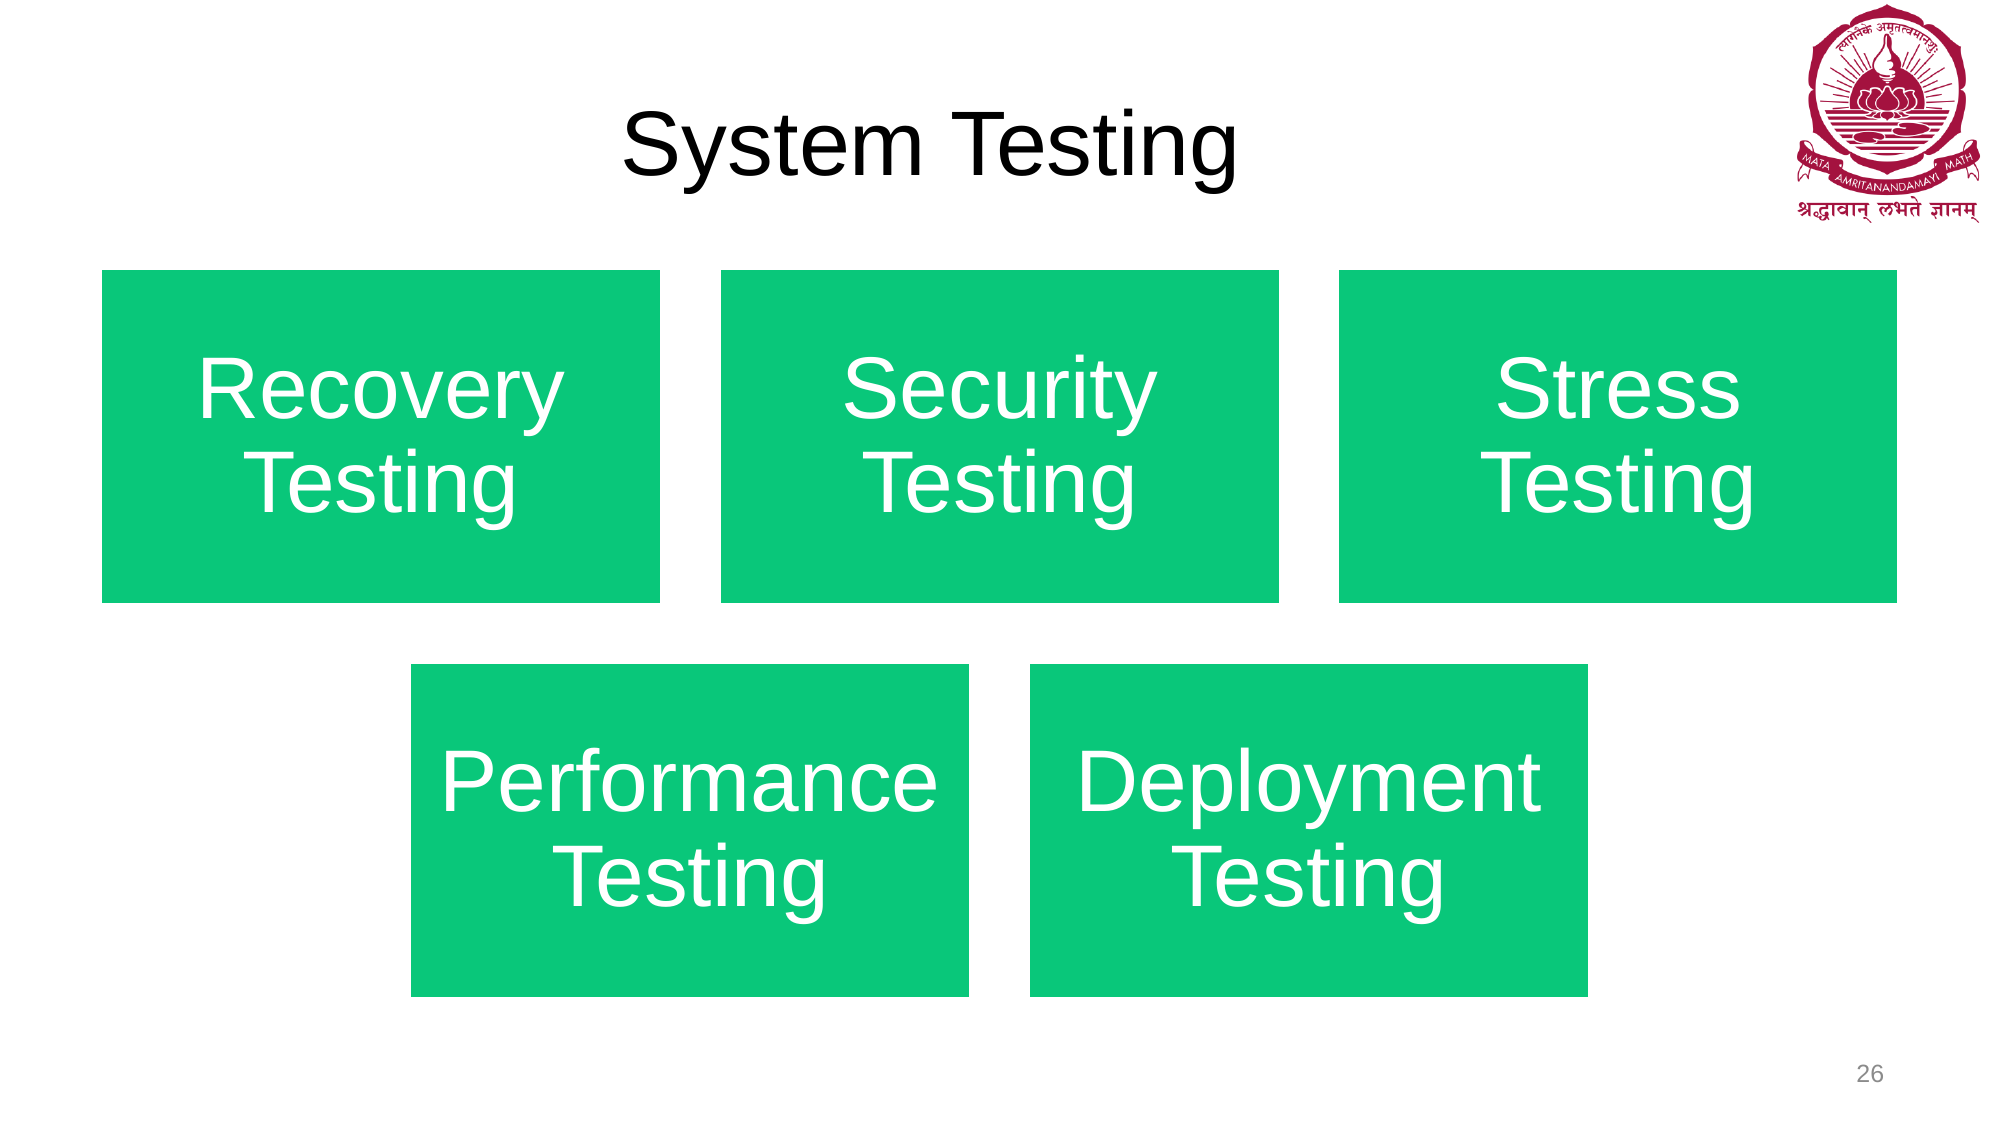

# System Testing
Recovery Testing
Security Testing
Stress Testing
Performance Testing
Deployment Testing
26